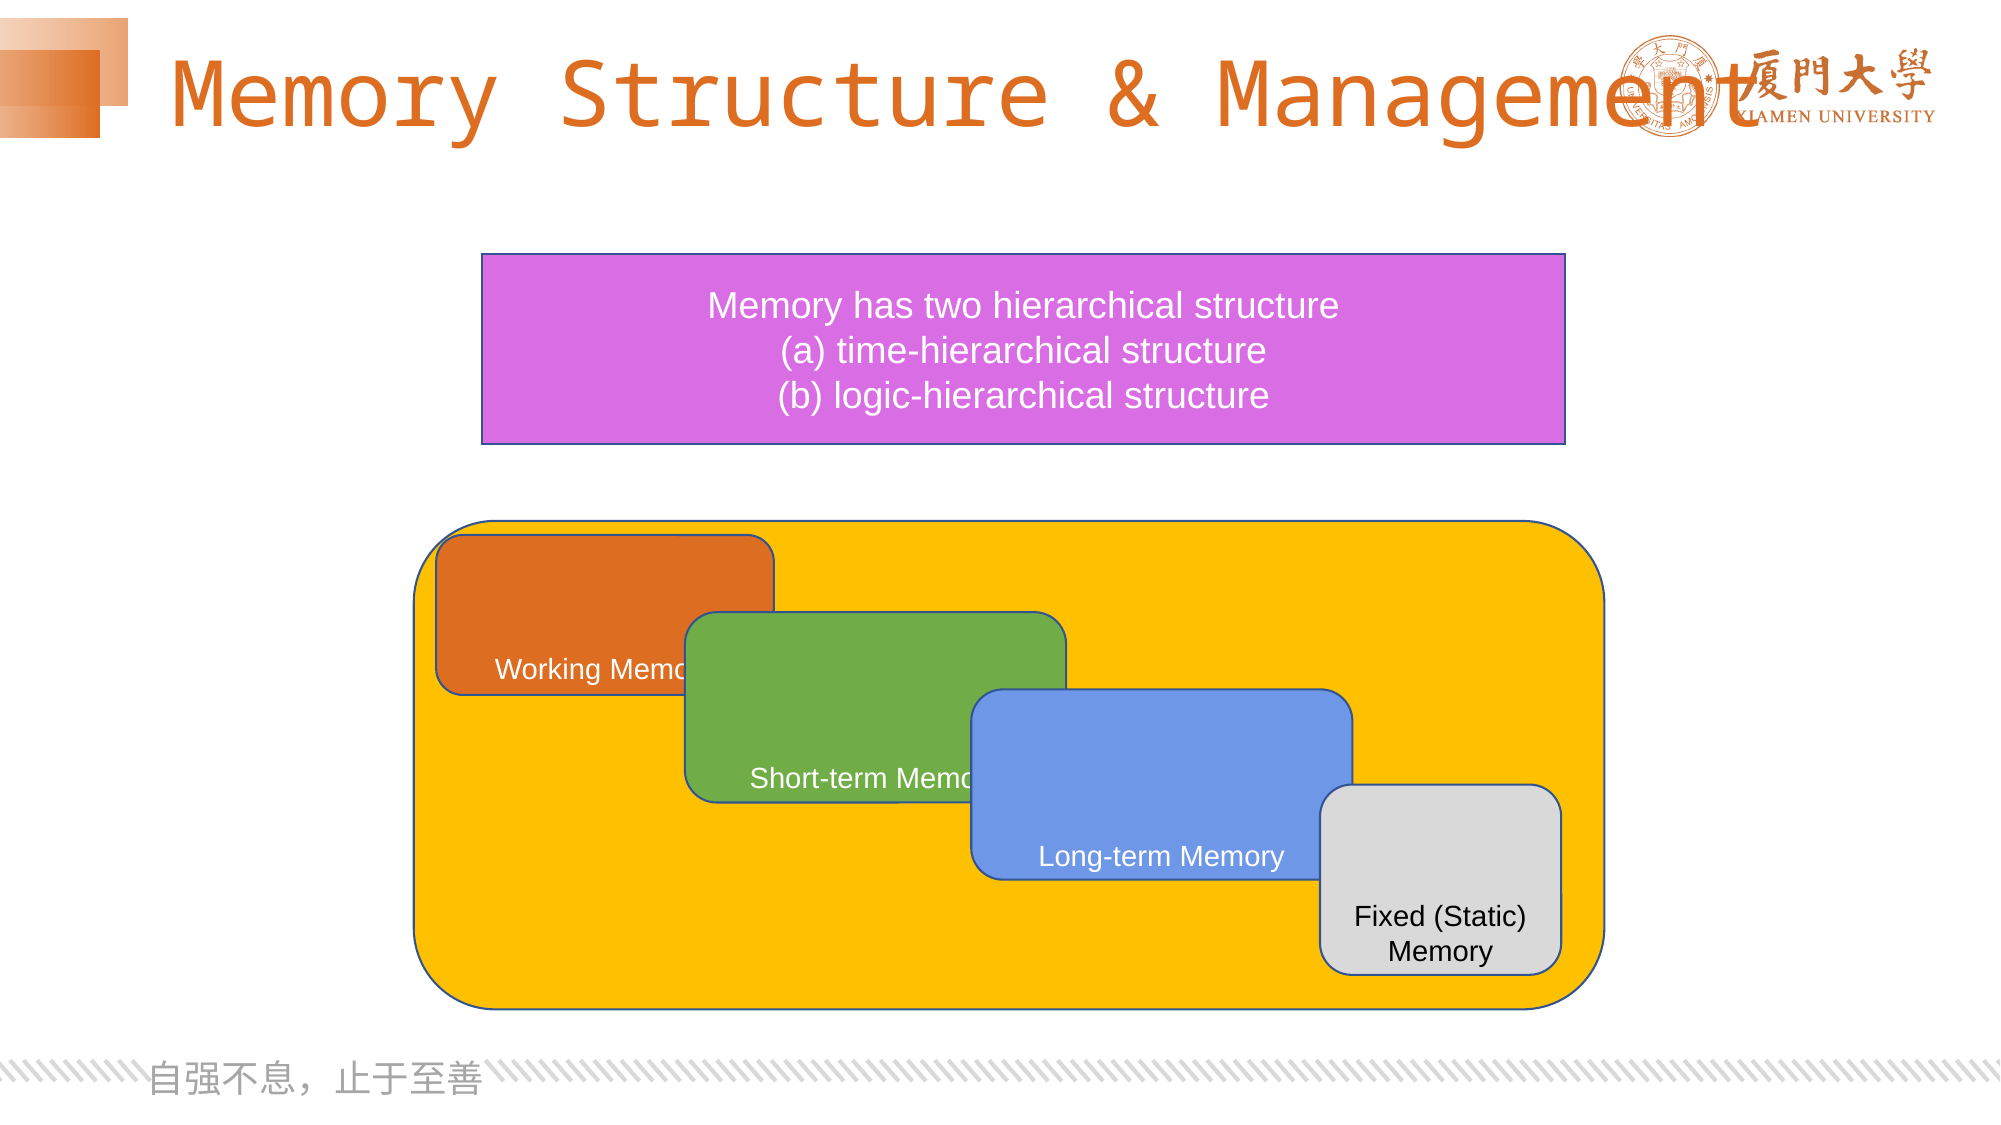

# Memory Structure & Management
Memory has two hierarchical structure
time-hierarchical structure
logic-hierarchical structure

Working Memory

Short-term Memory

Long-term Memory

Fixed (Static) Memory